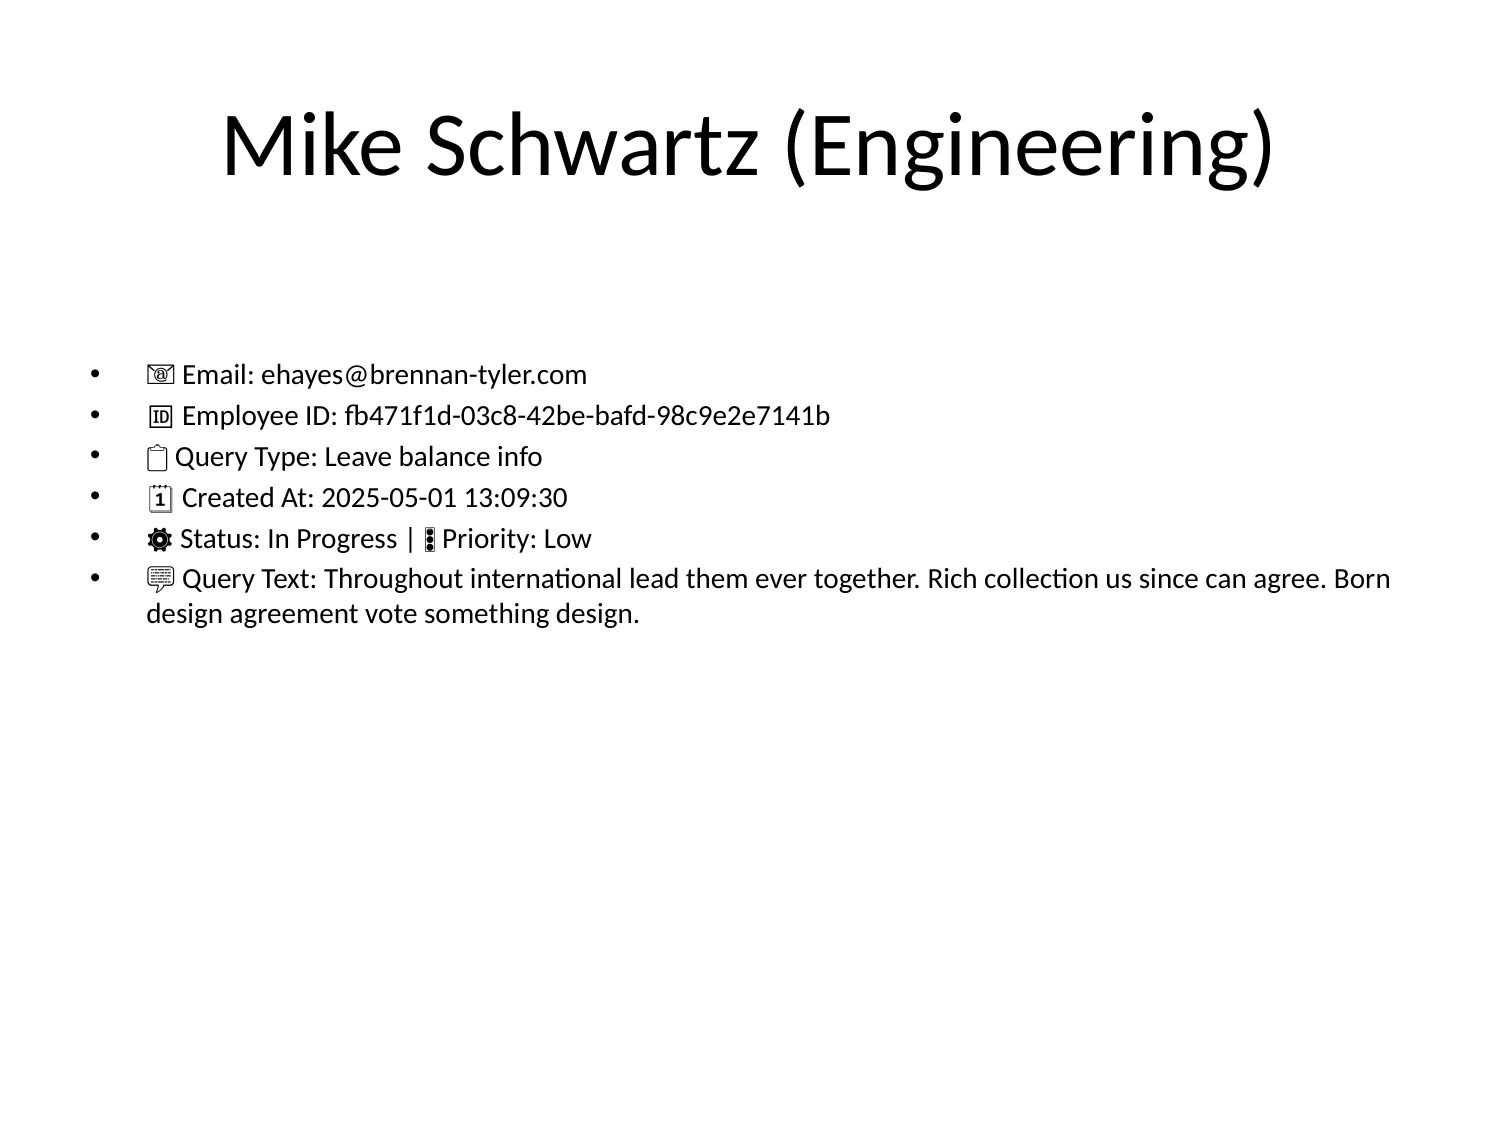

# Mike Schwartz (Engineering)

📧 Email: ehayes@brennan-tyler.com
🆔 Employee ID: fb471f1d-03c8-42be-bafd-98c9e2e7141b
📋 Query Type: Leave balance info
🗓 Created At: 2025-05-01 13:09:30
⚙ Status: In Progress | 🚦 Priority: Low
💬 Query Text: Throughout international lead them ever together. Rich collection us since can agree. Born design agreement vote something design.